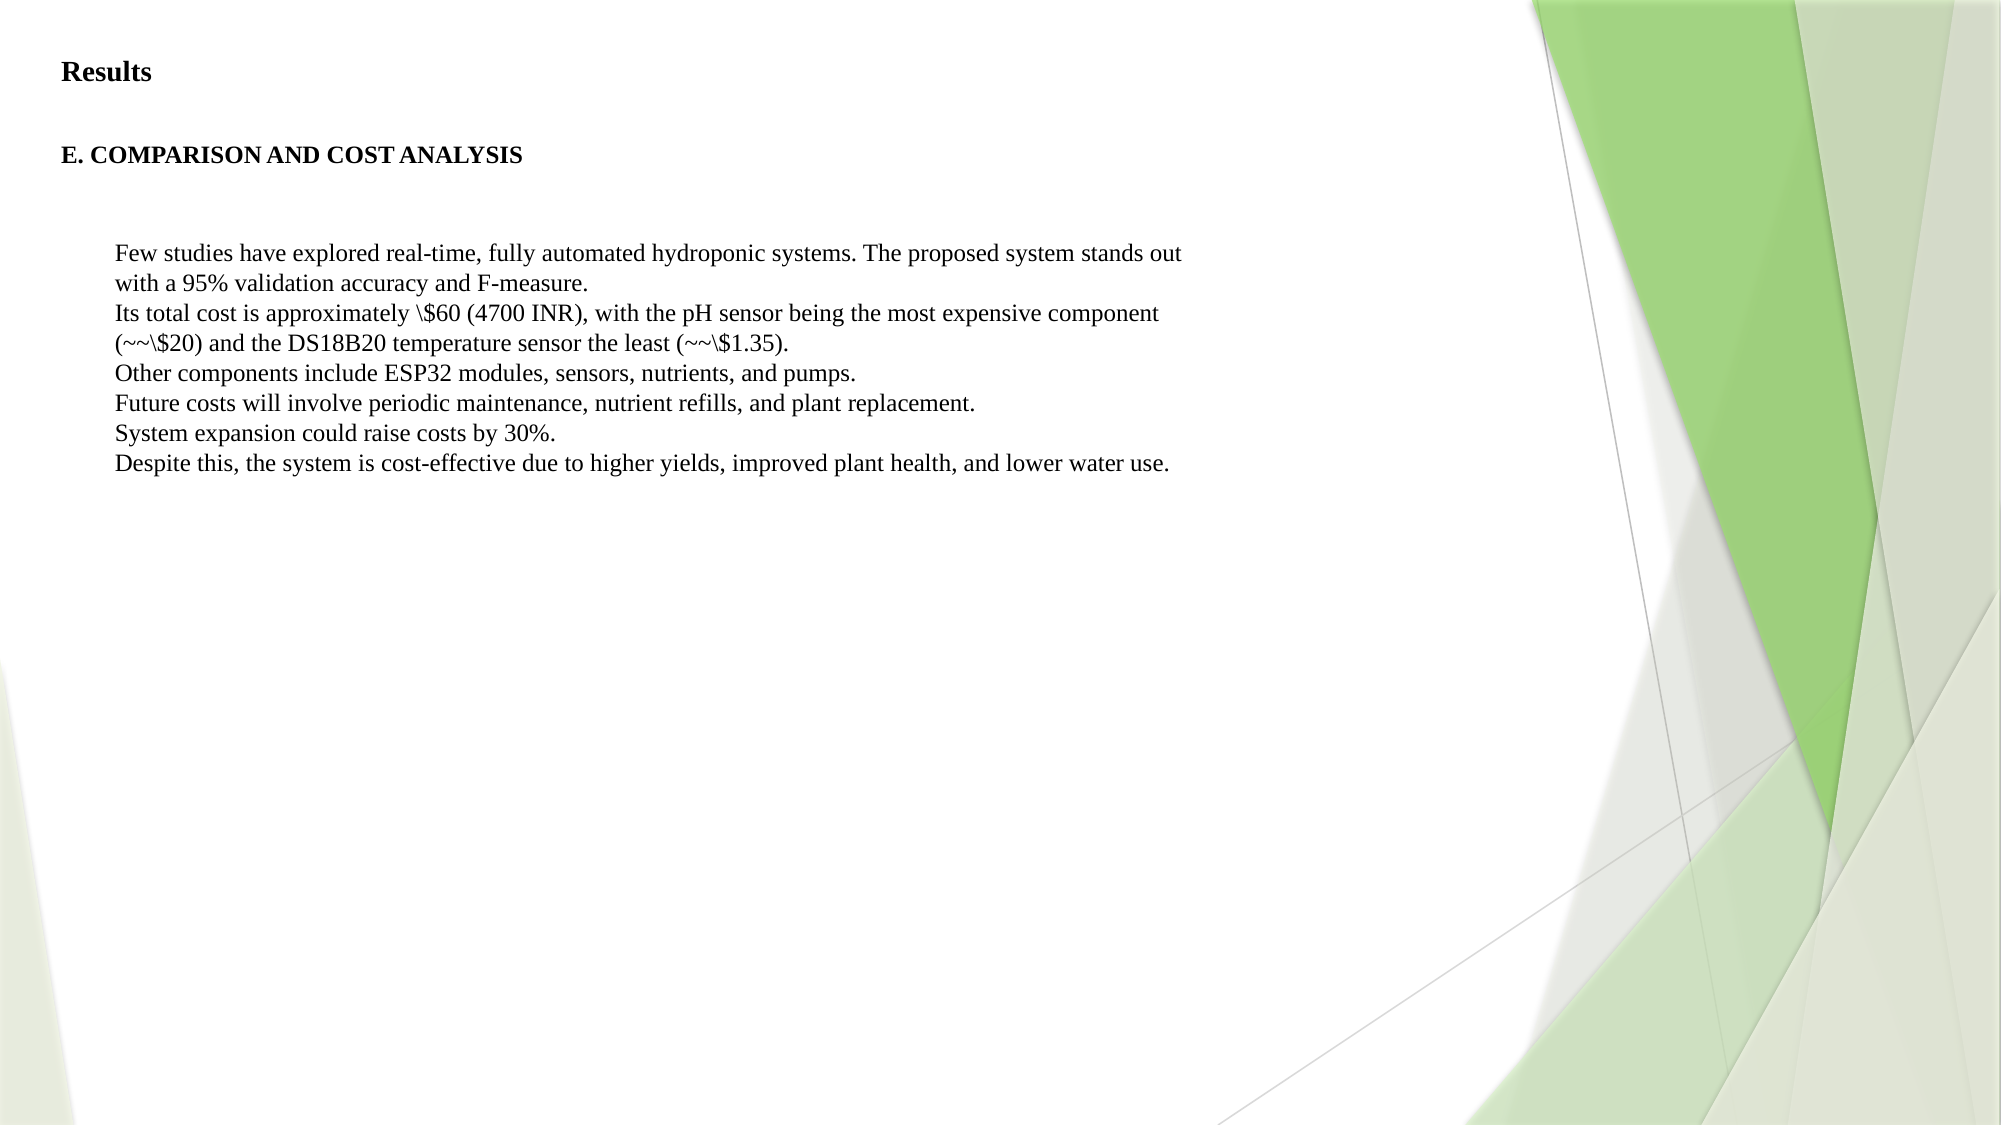

Results

E. COMPARISON AND COST ANALYSIS
Few studies have explored real-time, fully automated hydroponic systems. The proposed system stands out with a 95% validation accuracy and F-measure.
Its total cost is approximately \$60 (4700 INR), with the pH sensor being the most expensive component (~~\$20) and the DS18B20 temperature sensor the least (~~\$1.35).
Other components include ESP32 modules, sensors, nutrients, and pumps.
Future costs will involve periodic maintenance, nutrient refills, and plant replacement.
System expansion could raise costs by 30%.
Despite this, the system is cost-effective due to higher yields, improved plant health, and lower water use.